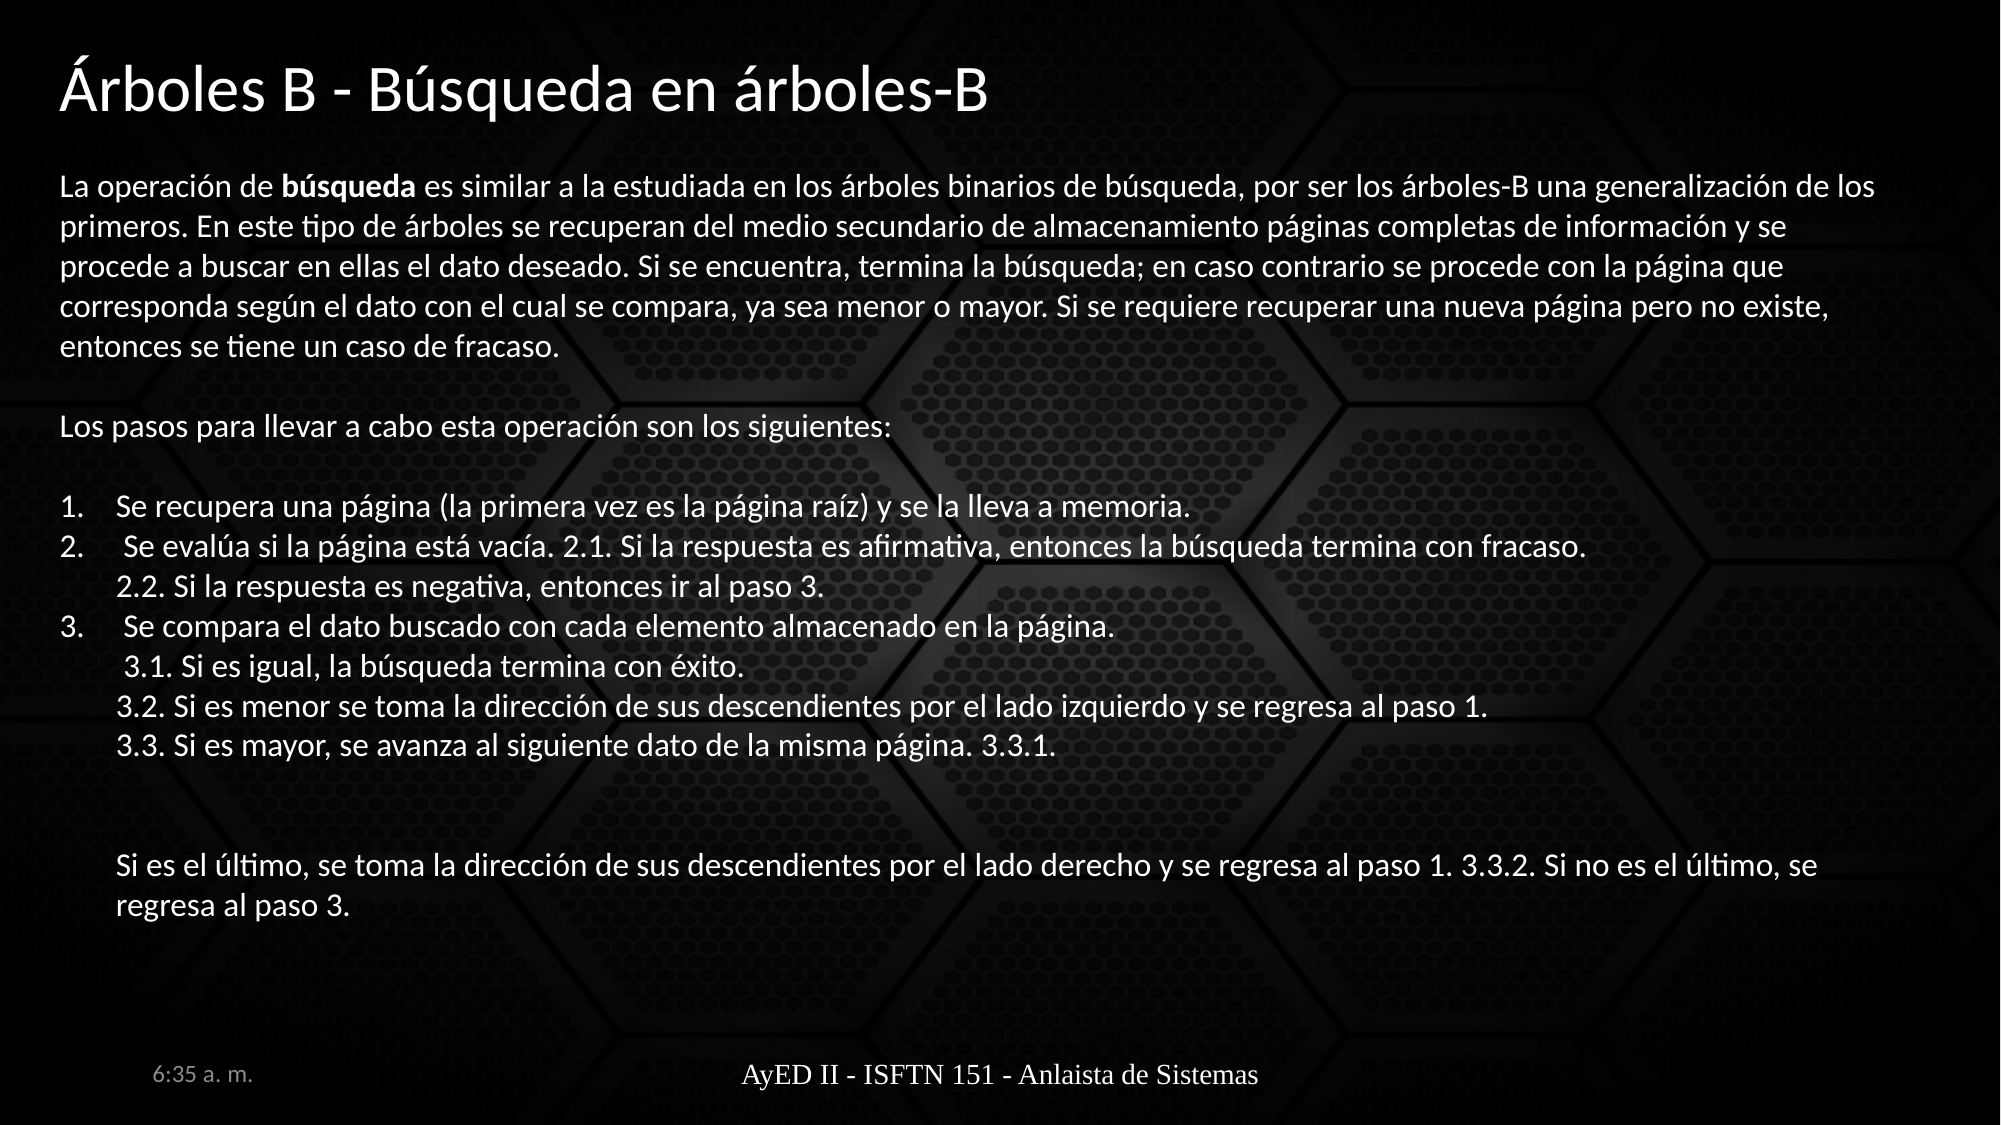

# Árboles B - Búsqueda en árboles-B
La operación de búsqueda es similar a la estudiada en los árboles binarios de búsqueda, por ser los árboles-B una generalización de los primeros. En este tipo de árboles se recuperan del medio secundario de almacenamiento páginas completas de información y se procede a buscar en ellas el dato deseado. Si se encuentra, termina la búsqueda; en caso contrario se procede con la página que corresponda según el dato con el cual se compara, ya sea menor o mayor. Si se requiere recuperar una nueva página pero no existe, entonces se tiene un caso de fracaso.
Los pasos para llevar a cabo esta operación son los siguientes:
Se recupera una página (la primera vez es la página raíz) y se la lleva a memoria.
 Se evalúa si la página está vacía. 2.1. Si la respuesta es afirmativa, entonces la búsqueda termina con fracaso.
2.2. Si la respuesta es negativa, entonces ir al paso 3.
 Se compara el dato buscado con cada elemento almacenado en la página.
 3.1. Si es igual, la búsqueda termina con éxito.
3.2. Si es menor se toma la dirección de sus descendientes por el lado izquierdo y se regresa al paso 1.
3.3. Si es mayor, se avanza al siguiente dato de la misma página. 3.3.1.
Si es el último, se toma la dirección de sus descendientes por el lado derecho y se regresa al paso 1. 3.3.2. Si no es el último, se regresa al paso 3.
6:35 a. m.
AyED II - ISFTN 151 - Anlaista de Sistemas